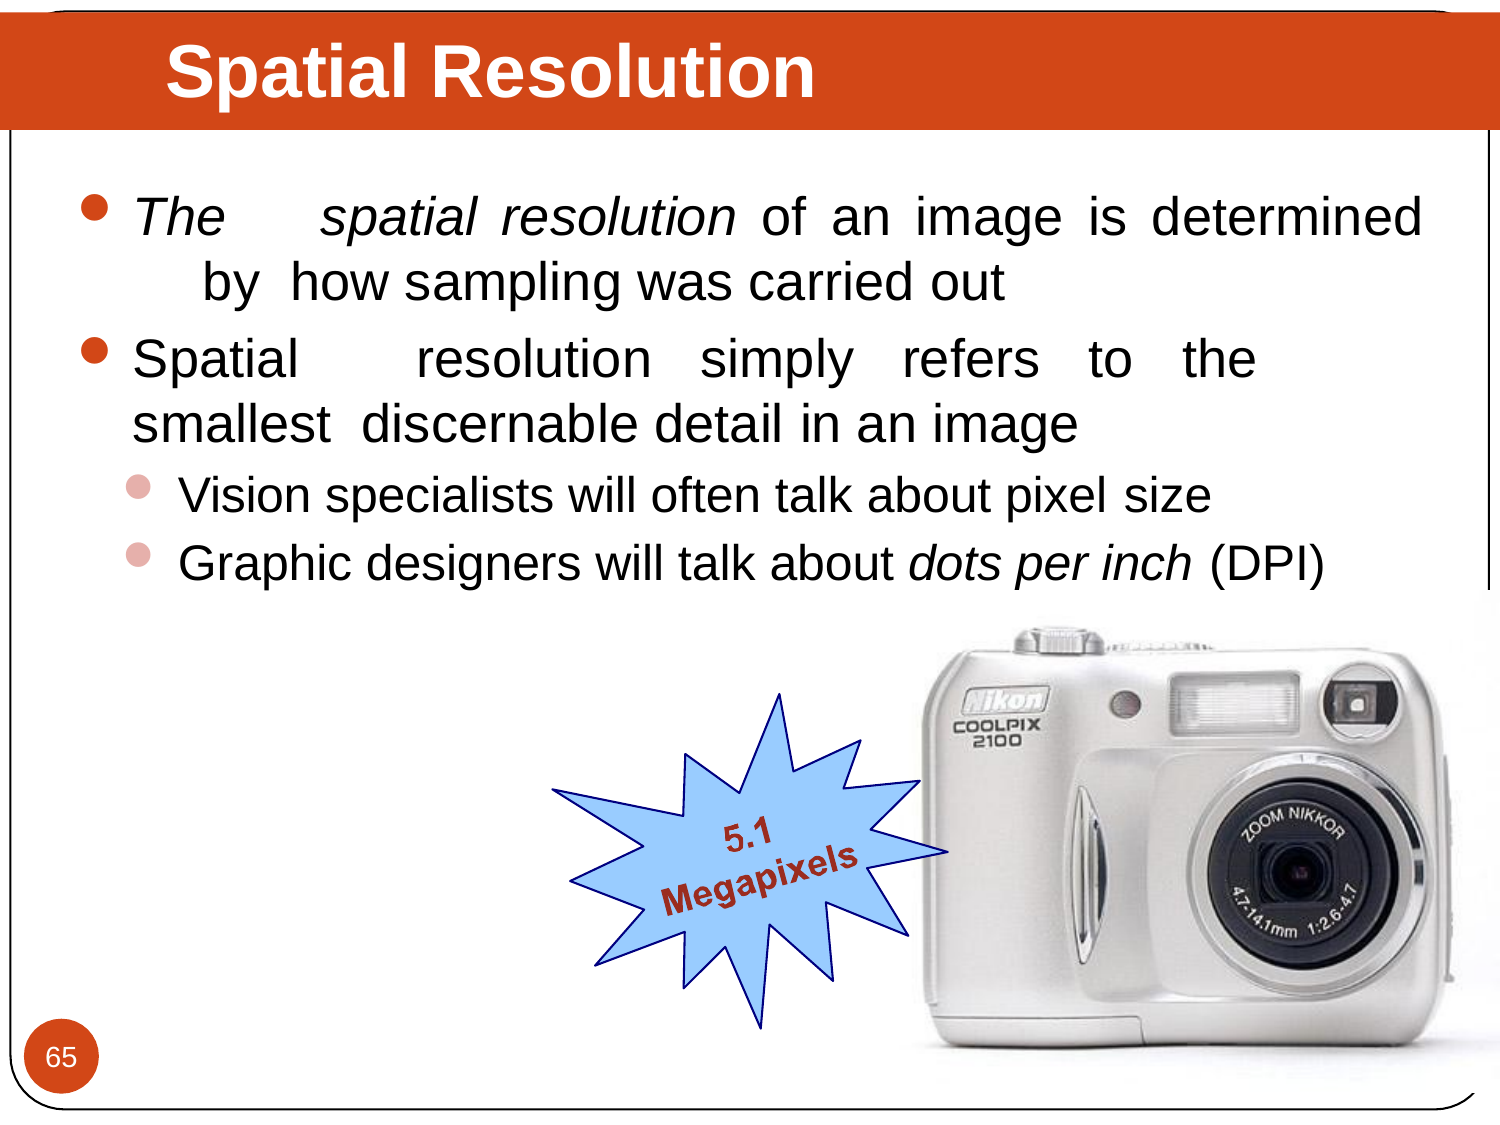

# Spatial Resolution
The	spatial	resolution	of	an	image	is	determined	by  how sampling was carried out
Spatial	resolution	simply	refers	to	the	smallest  discernable detail in an image
Vision specialists will often talk about pixel size
Graphic designers will talk about dots per inch (DPI)

65